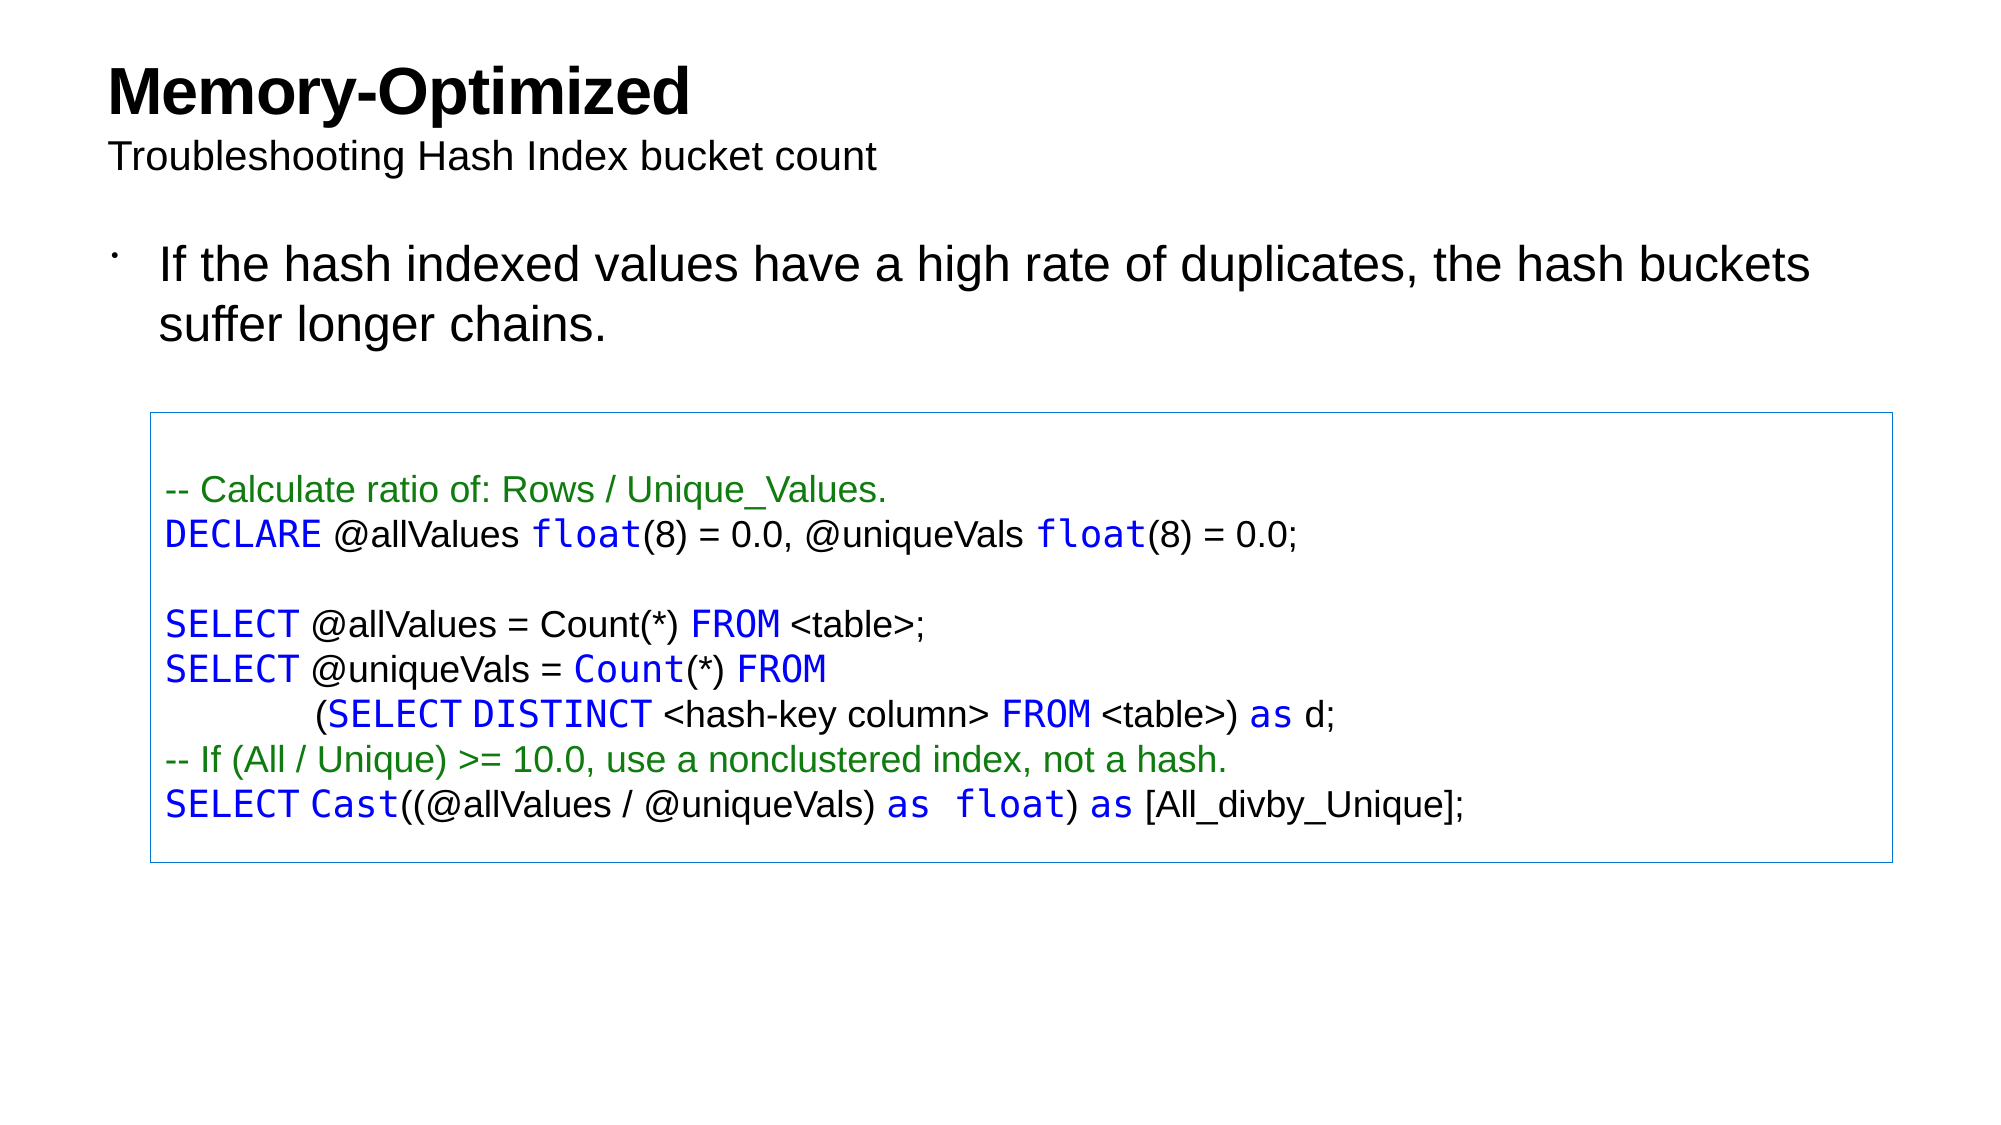

# Memory-Optimized
Troubleshooting Hash Index bucket count
If the hash indexed values have a high rate of duplicates, the hash buckets suffer longer chains.

-- Calculate ratio of: Rows / Unique_Values.
DECLARE @allValues float(8) = 0.0, @uniqueVals float(8) = 0.0;

SELECT @allValues = Count(*) FROM <table>;
SELECT @uniqueVals = Count(*) FROM
	(SELECT DISTINCT <hash-key column> FROM <table>) as d;
-- If (All / Unique) >= 10.0, use a nonclustered index, not a hash.
SELECT Cast((@allValues / @uniqueVals) as float) as [All_divby_Unique];